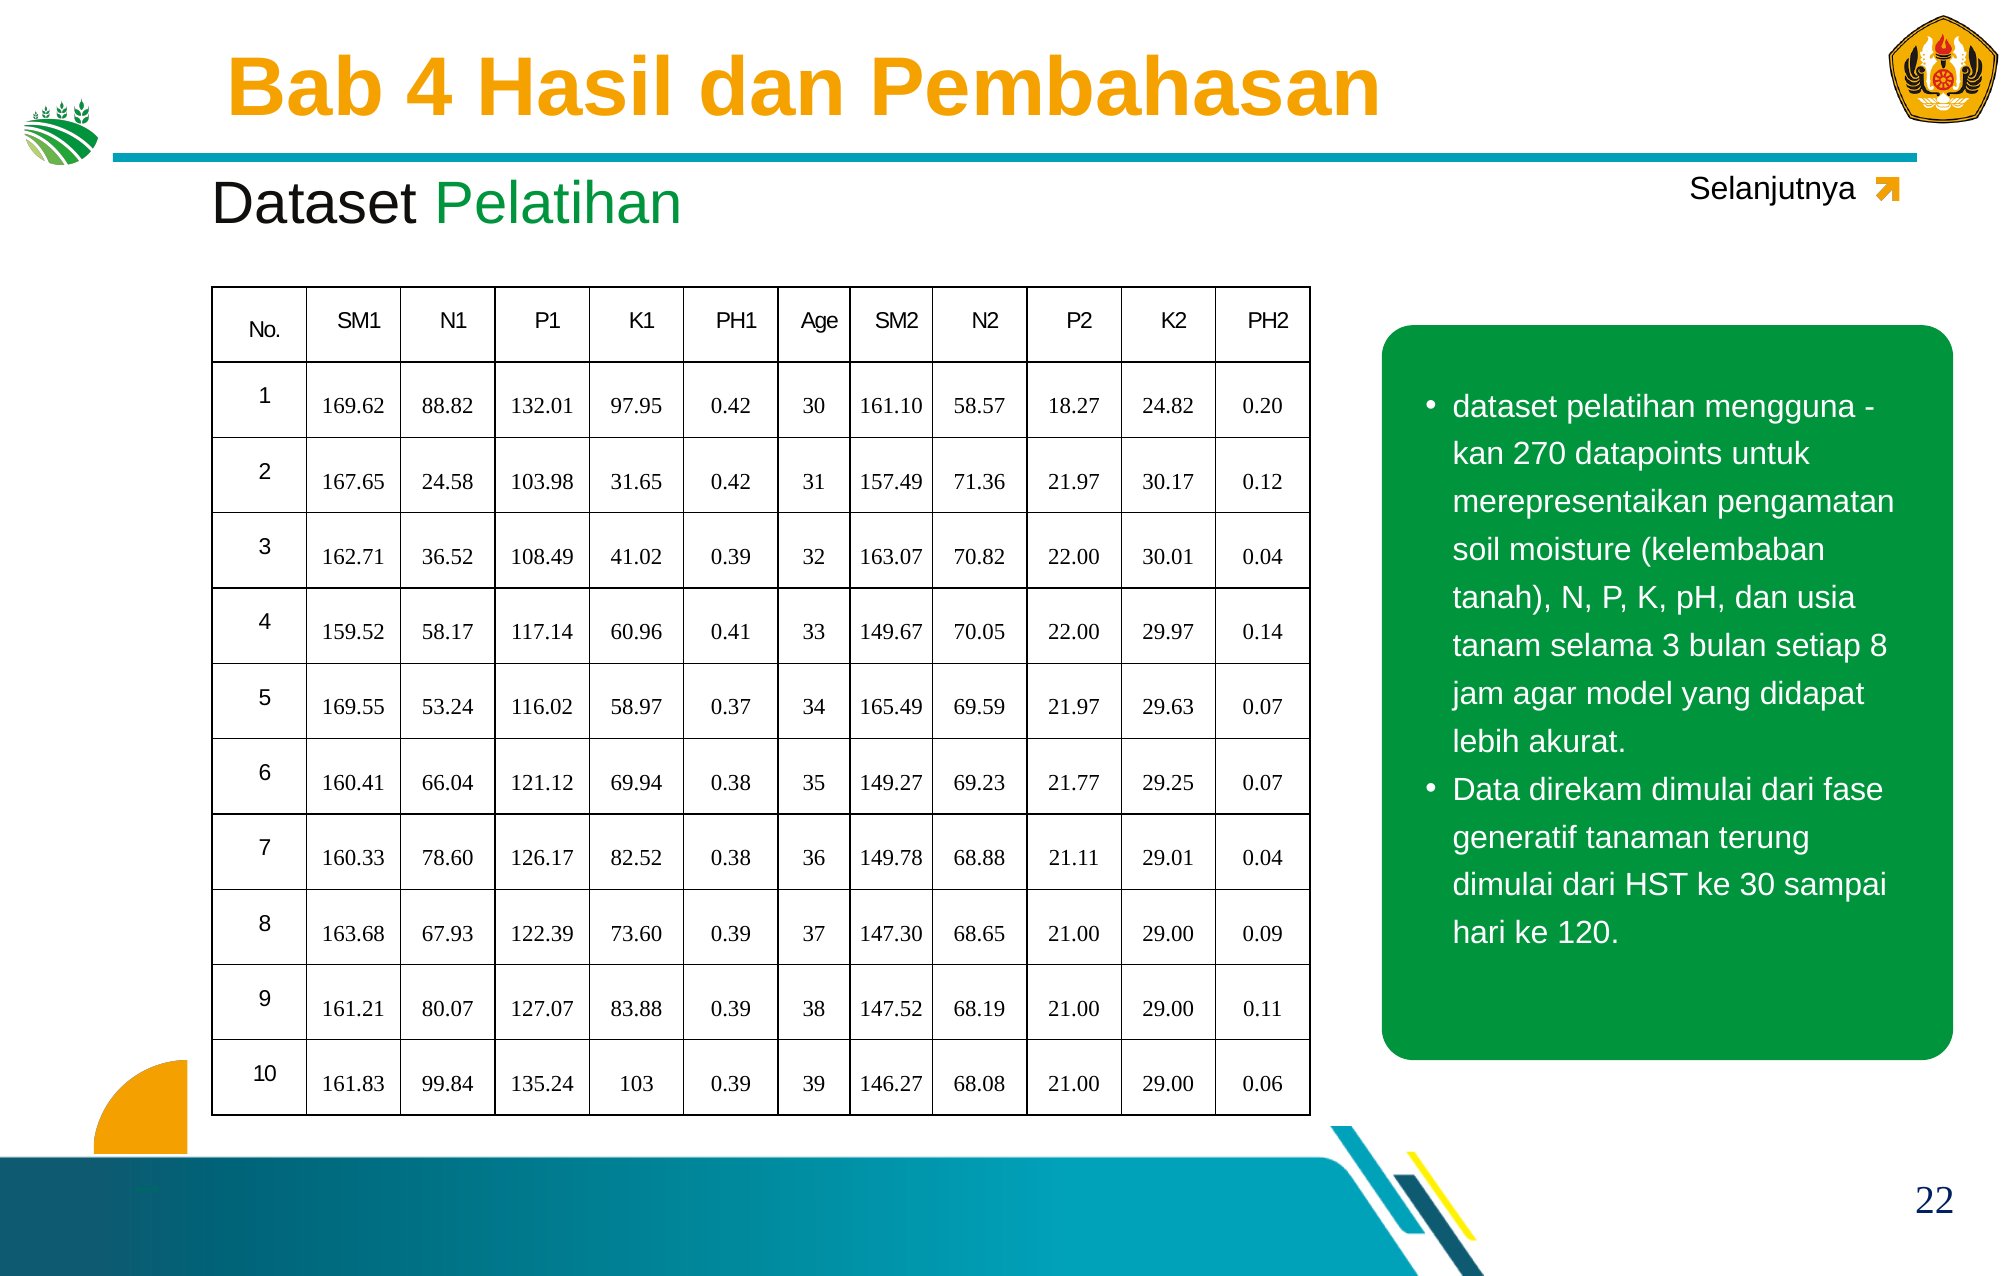

# Bab 4 Hasil dan Pembahasan

Dataset Pelatihan
Selanjutnya

| No. | SM1 | N1 | P1 | K1 | PH1 | Age | SM2 | N2 | P2 | K2 | PH2 |
| --- | --- | --- | --- | --- | --- | --- | --- | --- | --- | --- | --- |
| 1 | 169.62 | 88.82 | 132.01 | 97.95 | 0.42 | 30 | 161.10 | 58.57 | 18.27 | 24.82 | 0.20 |
| 2 | 167.65 | 24.58 | 103.98 | 31.65 | 0.42 | 31 | 157.49 | 71.36 | 21.97 | 30.17 | 0.12 |
| 3 | 162.71 | 36.52 | 108.49 | 41.02 | 0.39 | 32 | 163.07 | 70.82 | 22.00 | 30.01 | 0.04 |
| 4 | 159.52 | 58.17 | 117.14 | 60.96 | 0.41 | 33 | 149.67 | 70.05 | 22.00 | 29.97 | 0.14 |
| 5 | 169.55 | 53.24 | 116.02 | 58.97 | 0.37 | 34 | 165.49 | 69.59 | 21.97 | 29.63 | 0.07 |
| 6 | 160.41 | 66.04 | 121.12 | 69.94 | 0.38 | 35 | 149.27 | 69.23 | 21.77 | 29.25 | 0.07 |
| 7 | 160.33 | 78.60 | 126.17 | 82.52 | 0.38 | 36 | 149.78 | 68.88 | 21.11 | 29.01 | 0.04 |
| 8 | 163.68 | 67.93 | 122.39 | 73.60 | 0.39 | 37 | 147.30 | 68.65 | 21.00 | 29.00 | 0.09 |
| 9 | 161.21 | 80.07 | 127.07 | 83.88 | 0.39 | 38 | 147.52 | 68.19 | 21.00 | 29.00 | 0.11 |
| 10 | 161.83 | 99.84 | 135.24 | 103 | 0.39 | 39 | 146.27 | 68.08 | 21.00 | 29.00 | 0.06 |

dataset pelatihan mengguna -kan 270 datapoints untuk merepresentaikan pengamatan soil moisture (kelembaban tanah), N, P, K, pH, dan usia tanam selama 3 bulan setiap 8 jam agar model yang didapat lebih akurat.
Data direkam dimulai dari fase generatif tanaman terung dimulai dari HST ke 30 sampai hari ke 120.